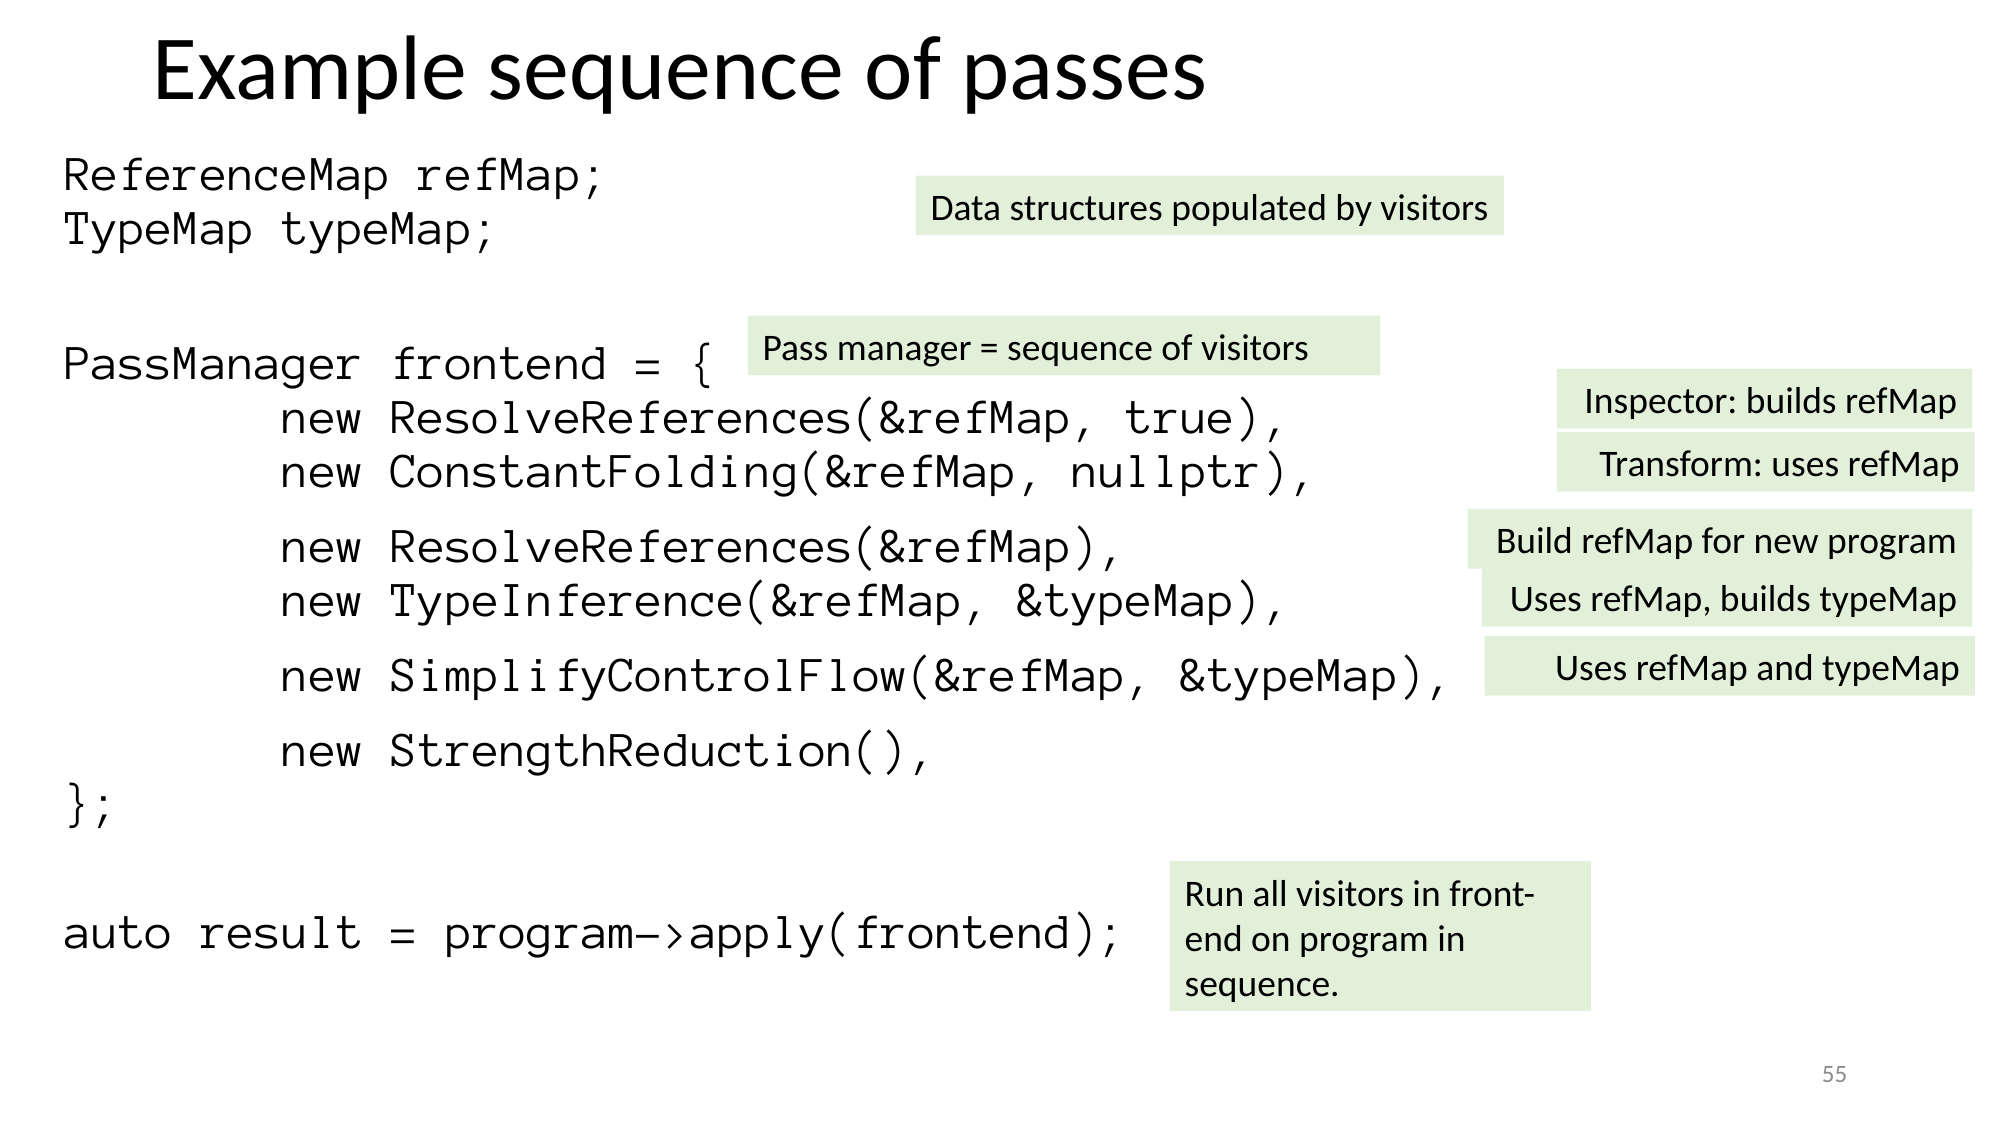

# Example sequence of passes
ReferenceMap refMap;
TypeMap typeMap;
PassManager frontend = {
        new ResolveReferences(&refMap, true),
        new ConstantFolding(&refMap, nullptr),
        new ResolveReferences(&refMap),
        new TypeInference(&refMap, &typeMap),
        new SimplifyControlFlow(&refMap, &typeMap),
        new StrengthReduction(),
};
auto result = program->apply(frontend);
Data structures populated by visitors
Pass manager = sequence of visitors
Inspector: builds refMap
Transform: uses refMap
Build refMap for new program
Uses refMap, builds typeMap
Uses refMap and typeMap
Run all visitors in front-end on program in sequence.
55